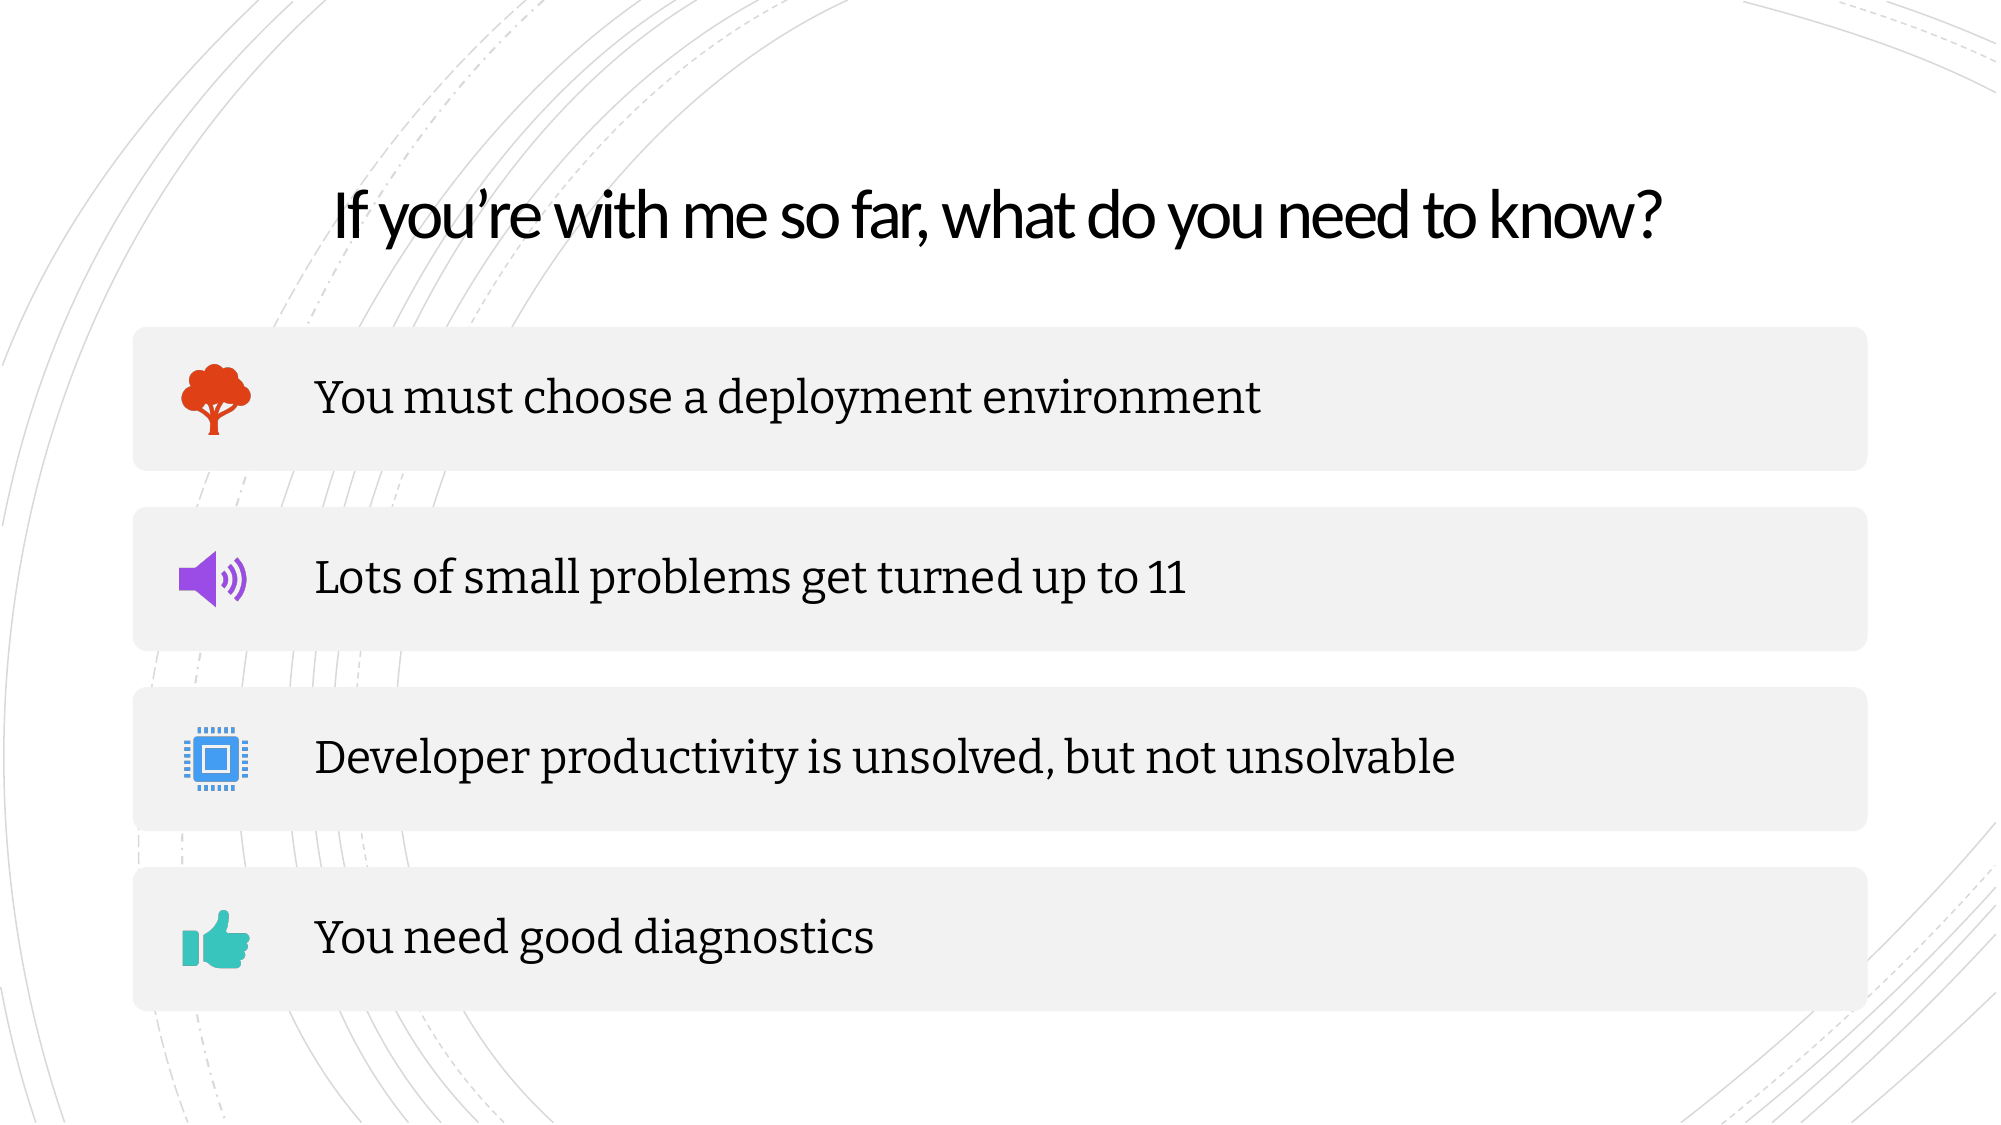

# If you’re with me so far, what do you need to know?
You must choose a deployment environment
Lots of small problems get turned up to 11
Developer productivity is unsolved, but not unsolvable
You need good diagnostics